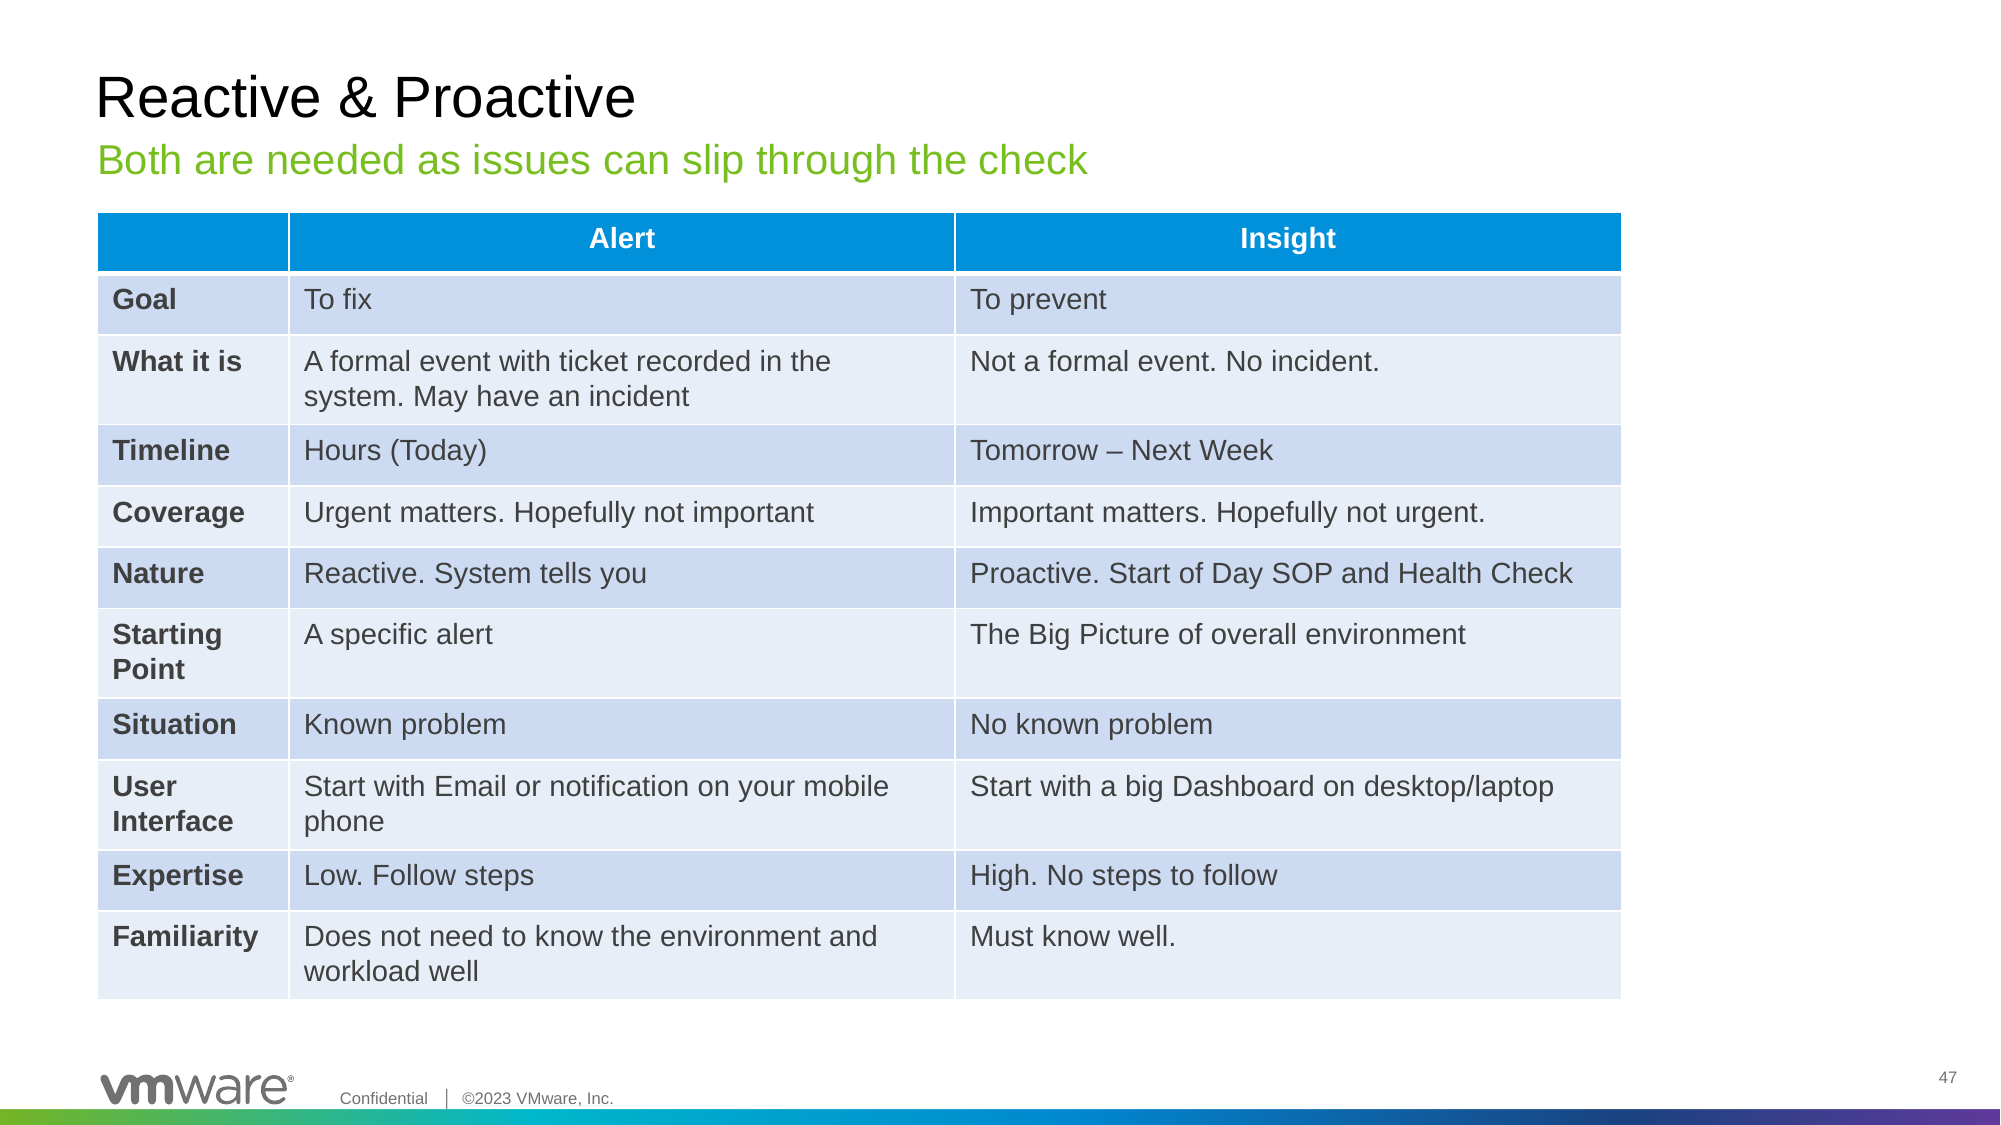

# Reactive & Proactive
Both are needed as issues can slip through the check
|  | Alert | Insight |
| --- | --- | --- |
| Goal | To fix | To prevent |
| What it is | A formal event with ticket recorded in the system. May have an incident | Not a formal event. No incident. |
| Timeline | Hours (Today) | Tomorrow – Next Week |
| Coverage | Urgent matters. Hopefully not important | Important matters. Hopefully not urgent. |
| Nature | Reactive. System tells you | Proactive. Start of Day SOP and Health Check |
| Starting Point | A specific alert | The Big Picture of overall environment |
| Situation | Known problem | No known problem |
| User Interface | Start with Email or notification on your mobile phone | Start with a big Dashboard on desktop/laptop |
| Expertise | Low. Follow steps | High. No steps to follow |
| Familiarity | Does not need to know the environment and workload well | Must know well. |